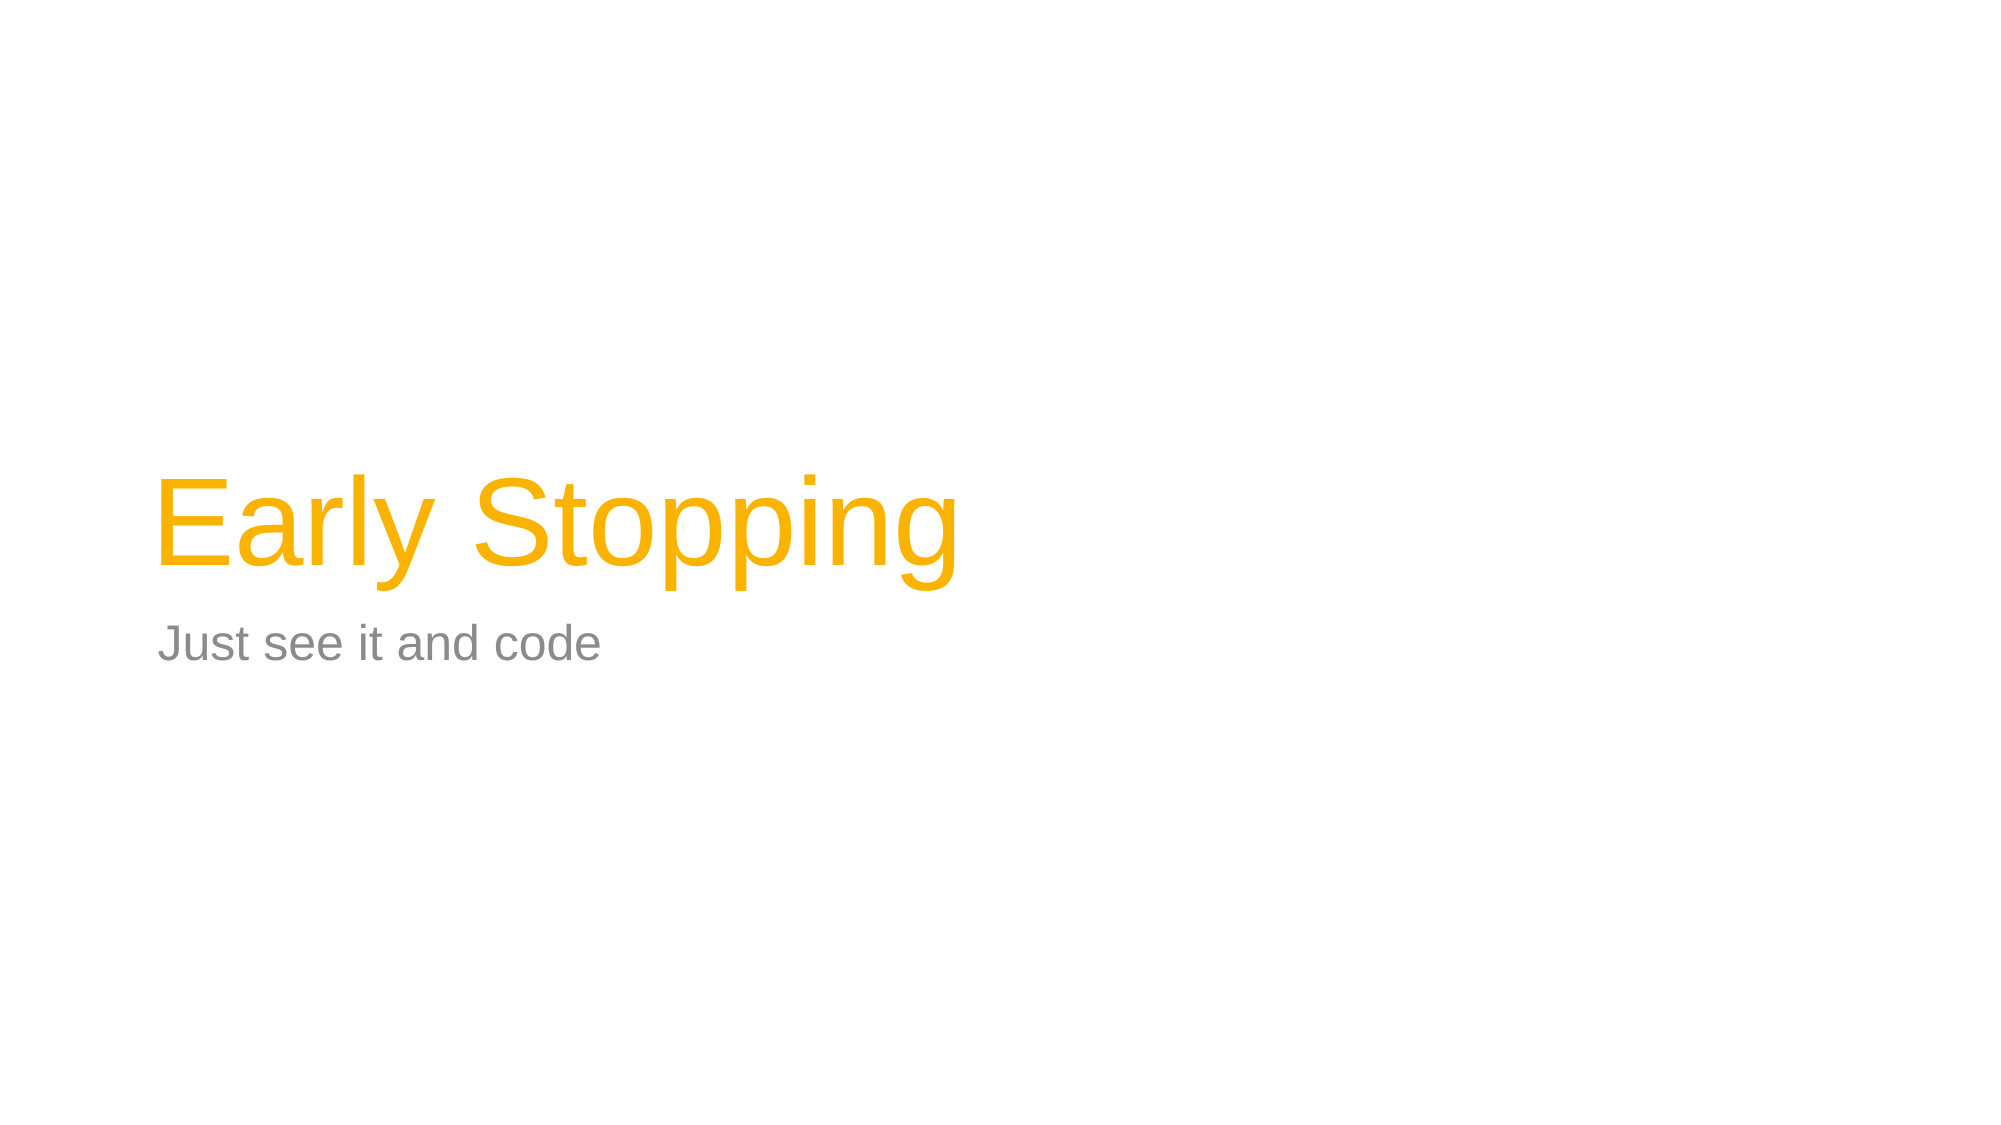

# Early Stopping
Just see it and code